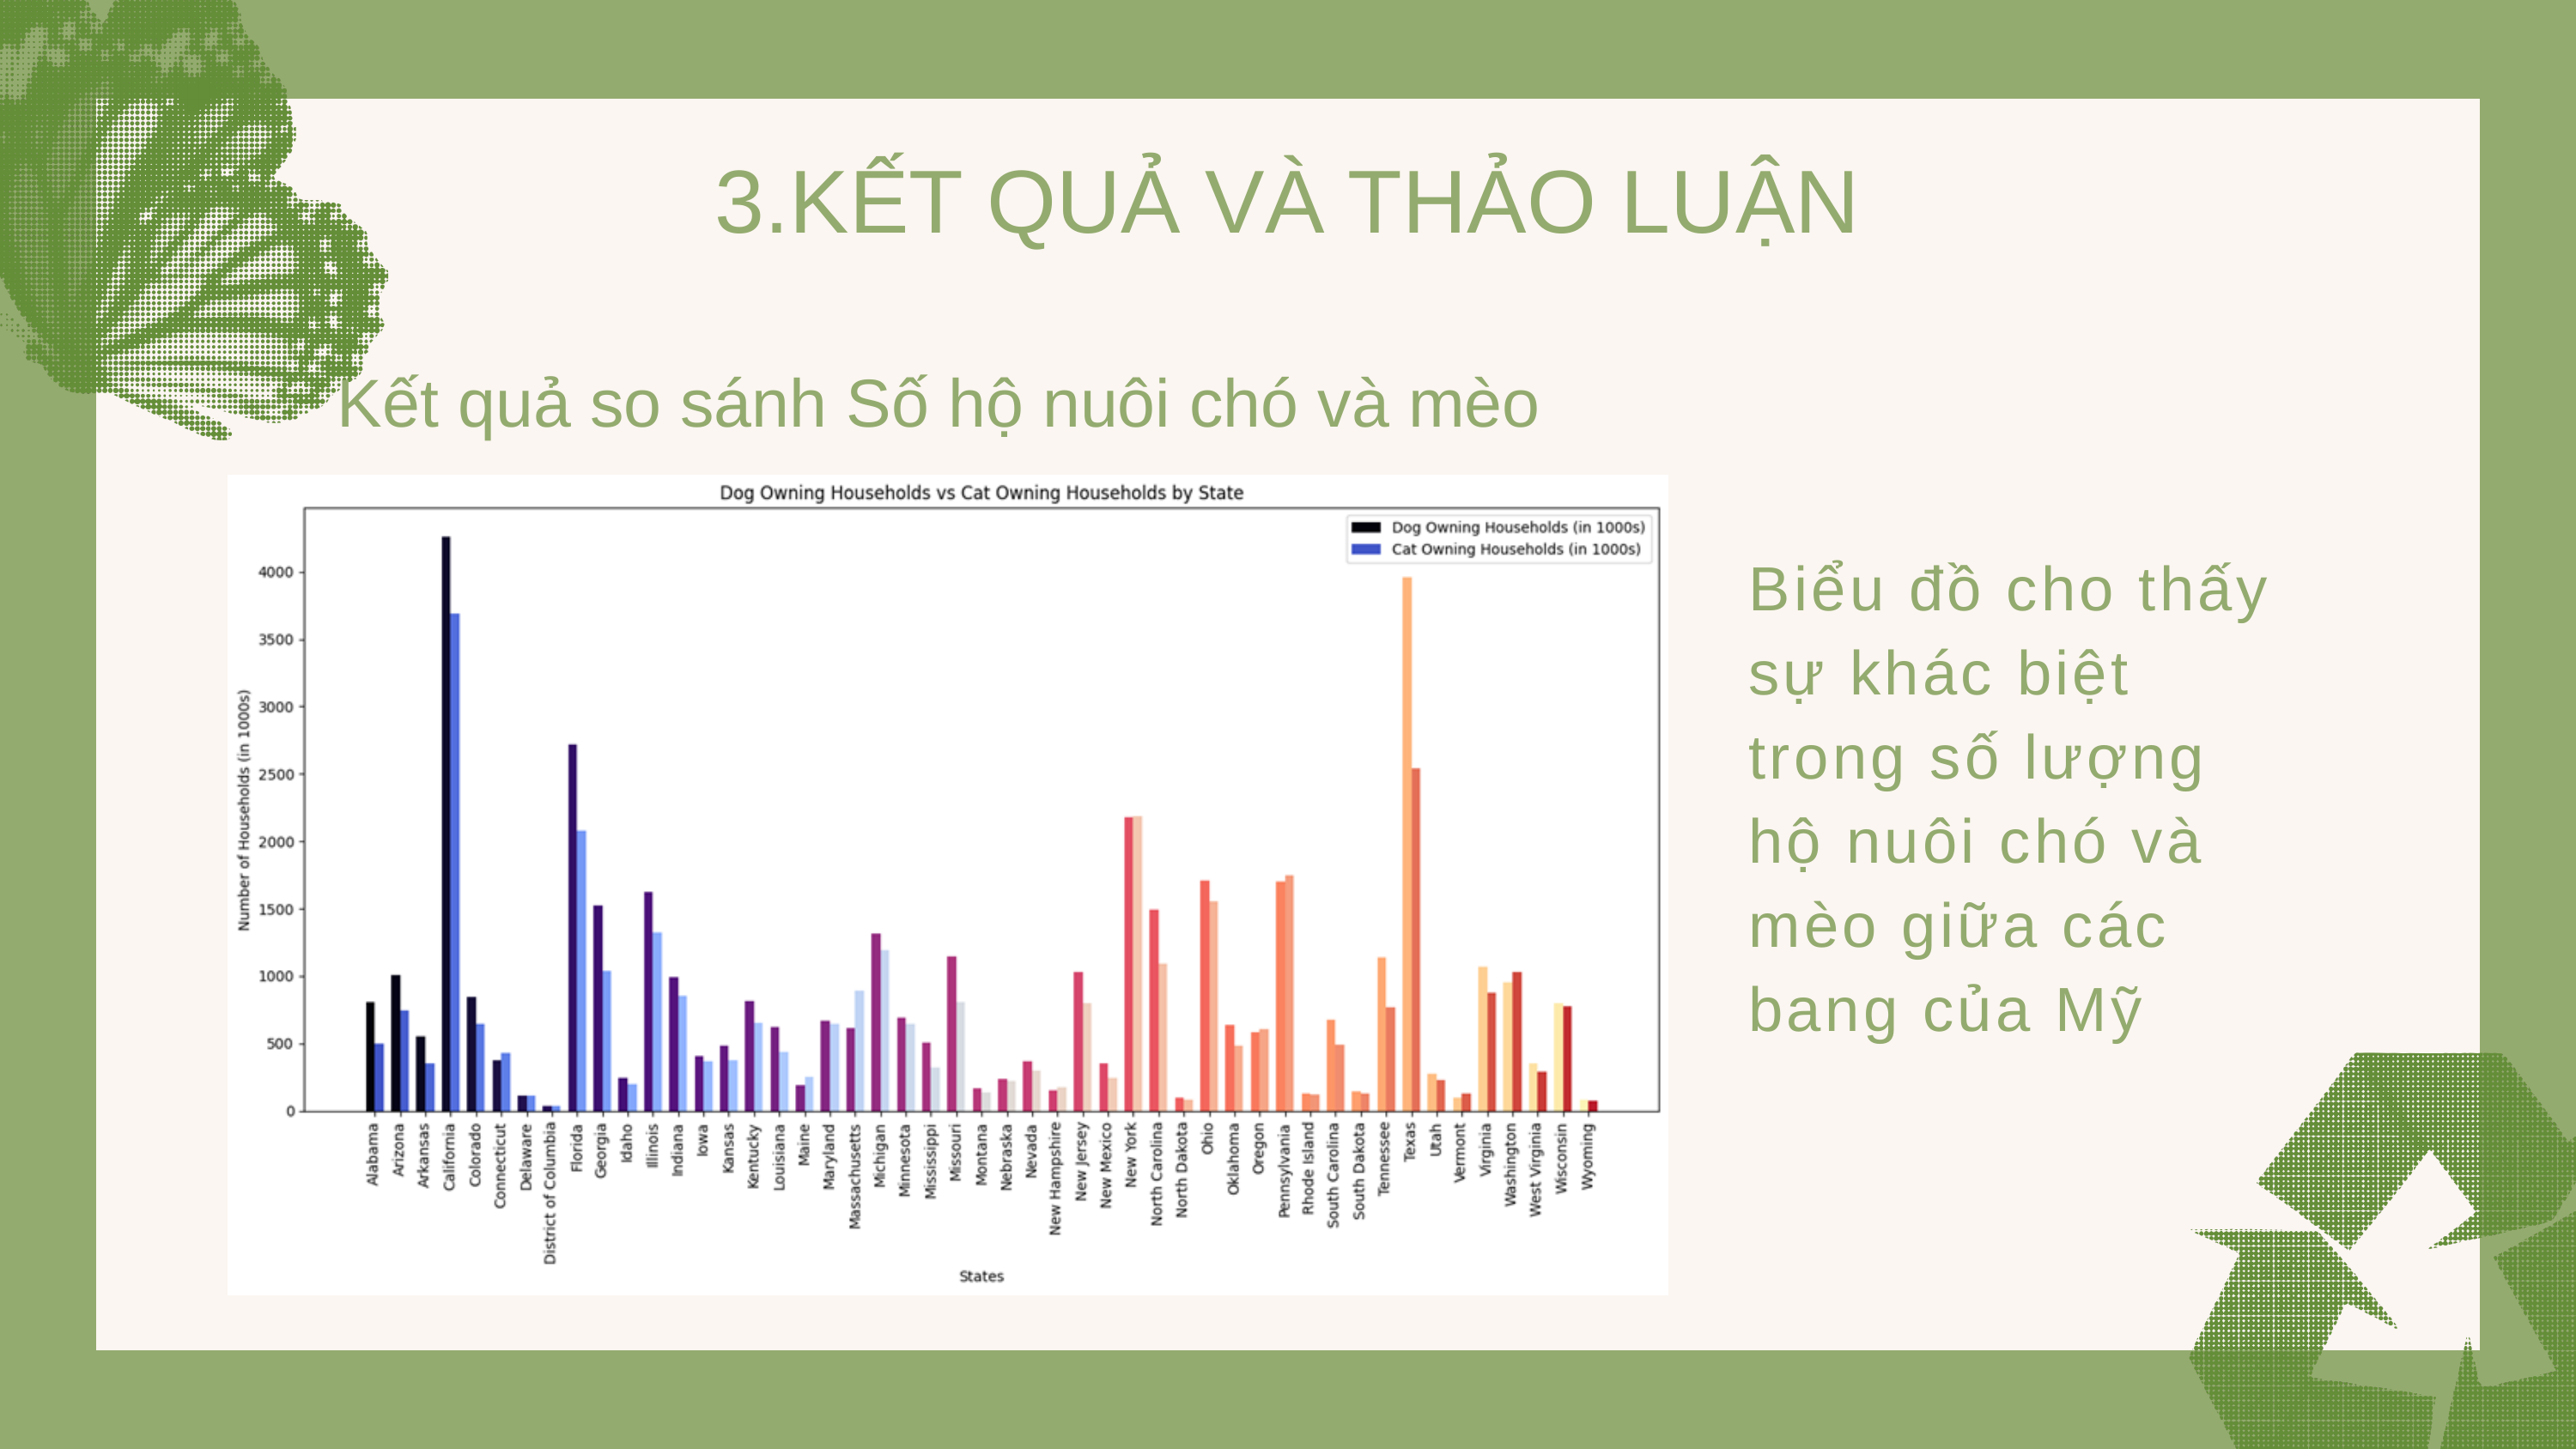

3.KẾT QUẢ VÀ THẢO LUẬN
Kết quả so sánh Số hộ nuôi chó và mèo

Biểu đồ cho thấy sự khác biệt trong số lượng hộ nuôi chó và mèo giữa các bang của Mỹ